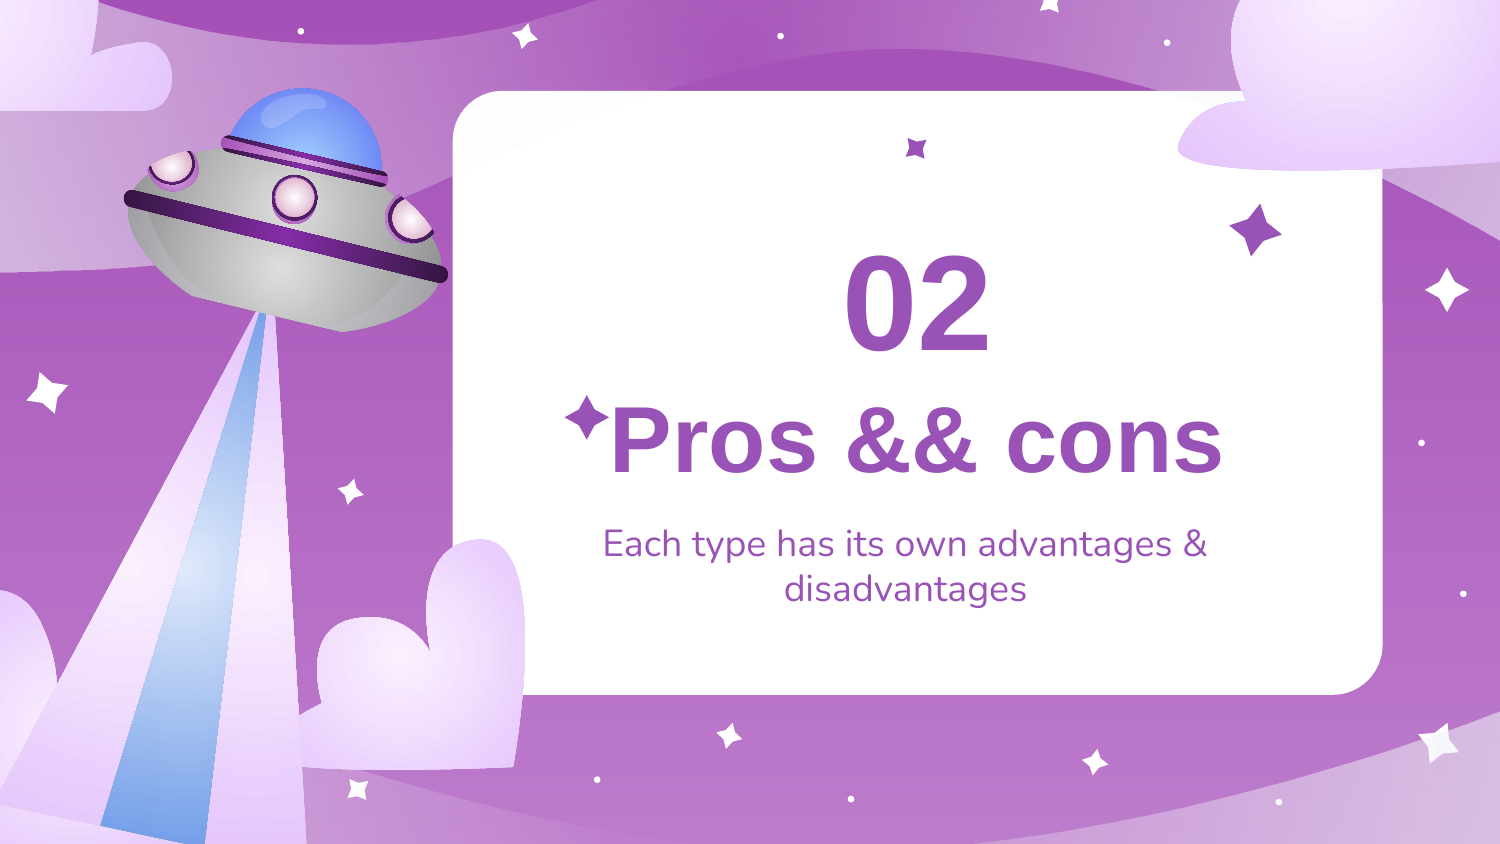

02
# Pros && cons

Each type has its own advantages & disadvantages